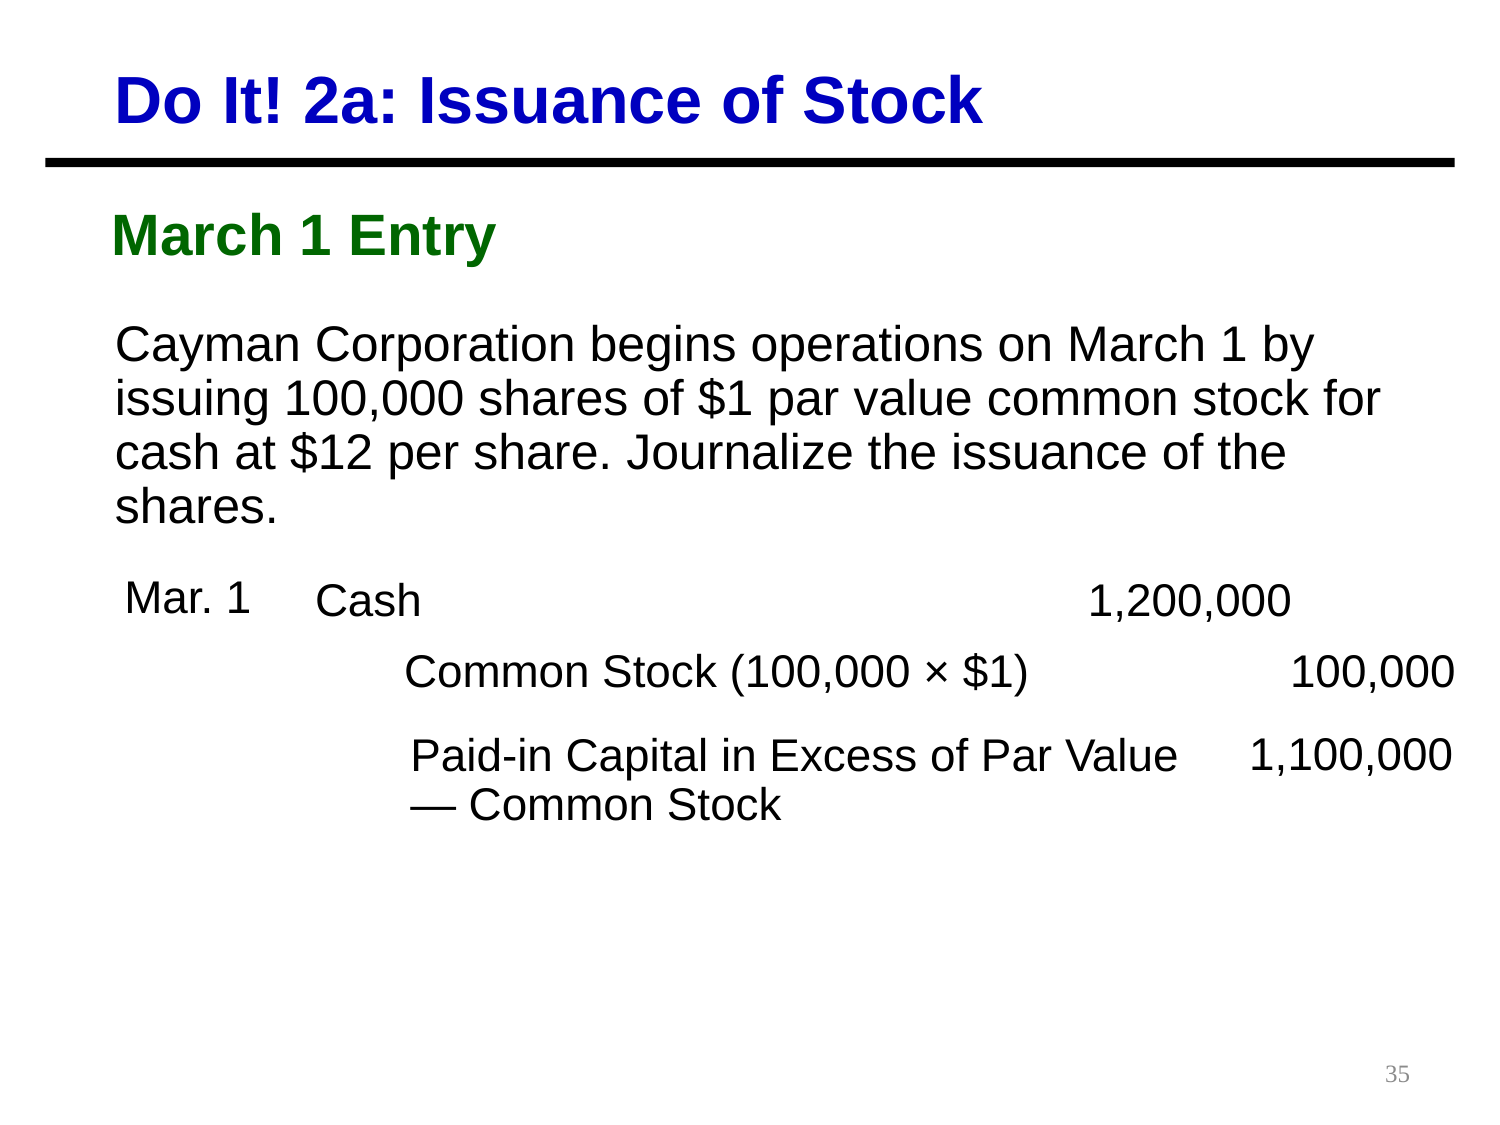

Do It! 2a: Issuance of Stock

March 1 Entry
Cayman Corporation begins operations on March 1 by issuing 100,000 shares of $1 par value common stock for cash at $12 per share. Journalize the issuance of the shares.
Mar. 1
Cash
1,200,000
       Common Stock (100,000 × $1)
100,000
1,100,000
Paid-in Capital in Excess of Par Value — Common Stock
35